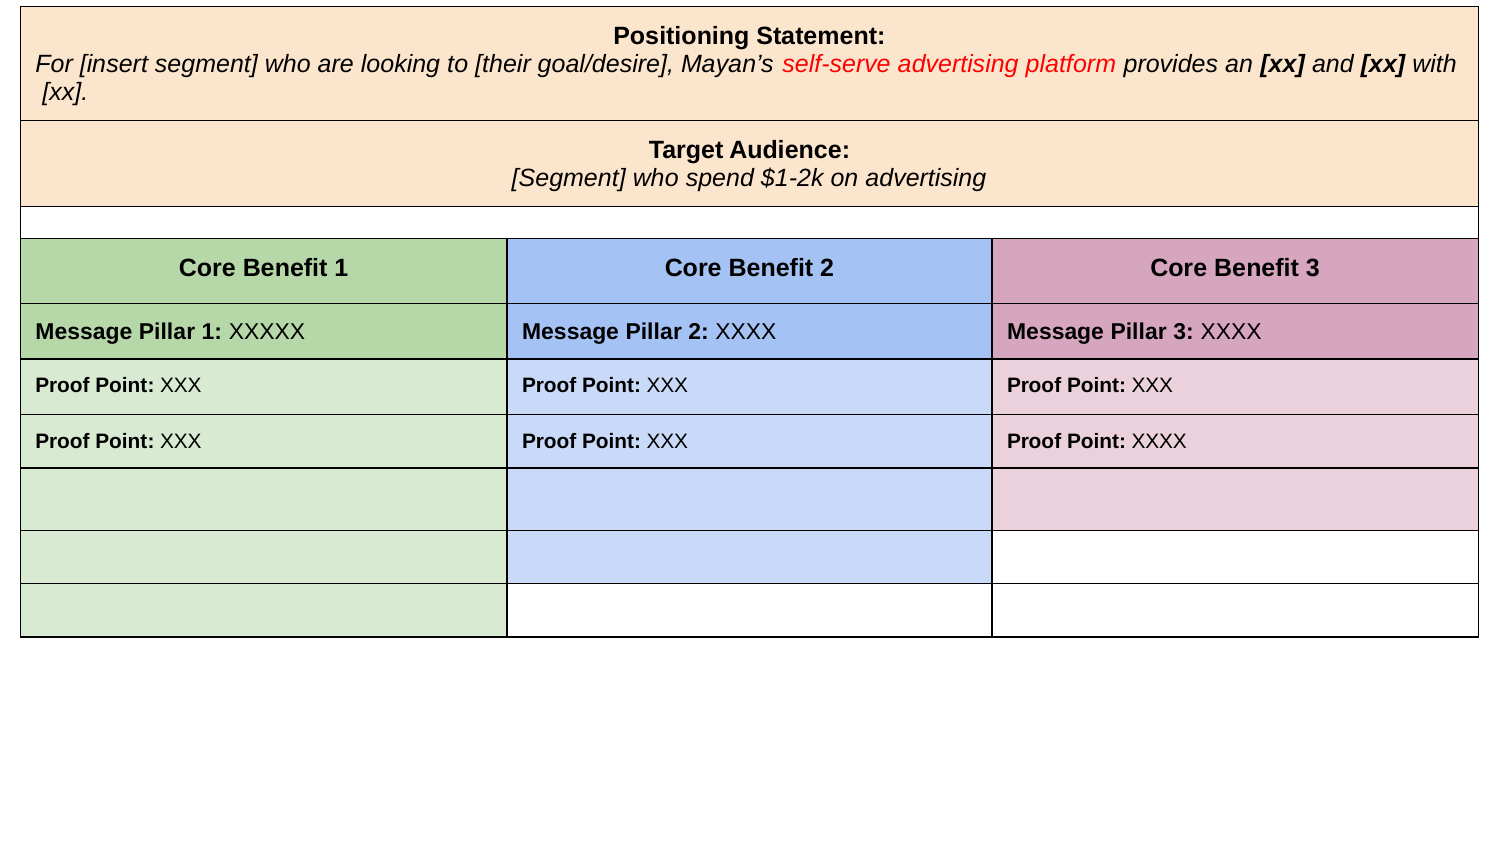

| Positioning Statement: For [insert segment] who are looking to [their goal/desire], Mayan’s self-serve advertising platform provides an [xx] and [xx] with [xx]. |  |  |
| --- | --- | --- |
| Target Audience: [Segment] who spend $1-2k on advertising |  |  |
|  |  |  |
| Core Benefit 1 | Core Benefit 2 | Core Benefit 3 |
| Message Pillar 1: XXXXX | Message Pillar 2: XXXX | Message Pillar 3: XXXX |
| Proof Point: XXX | Proof Point: XXX | Proof Point: XXX |
| Proof Point: XXX | Proof Point: XXX | Proof Point: XXXX |
|  |  |  |
|  |  |  |
|  |  |  |